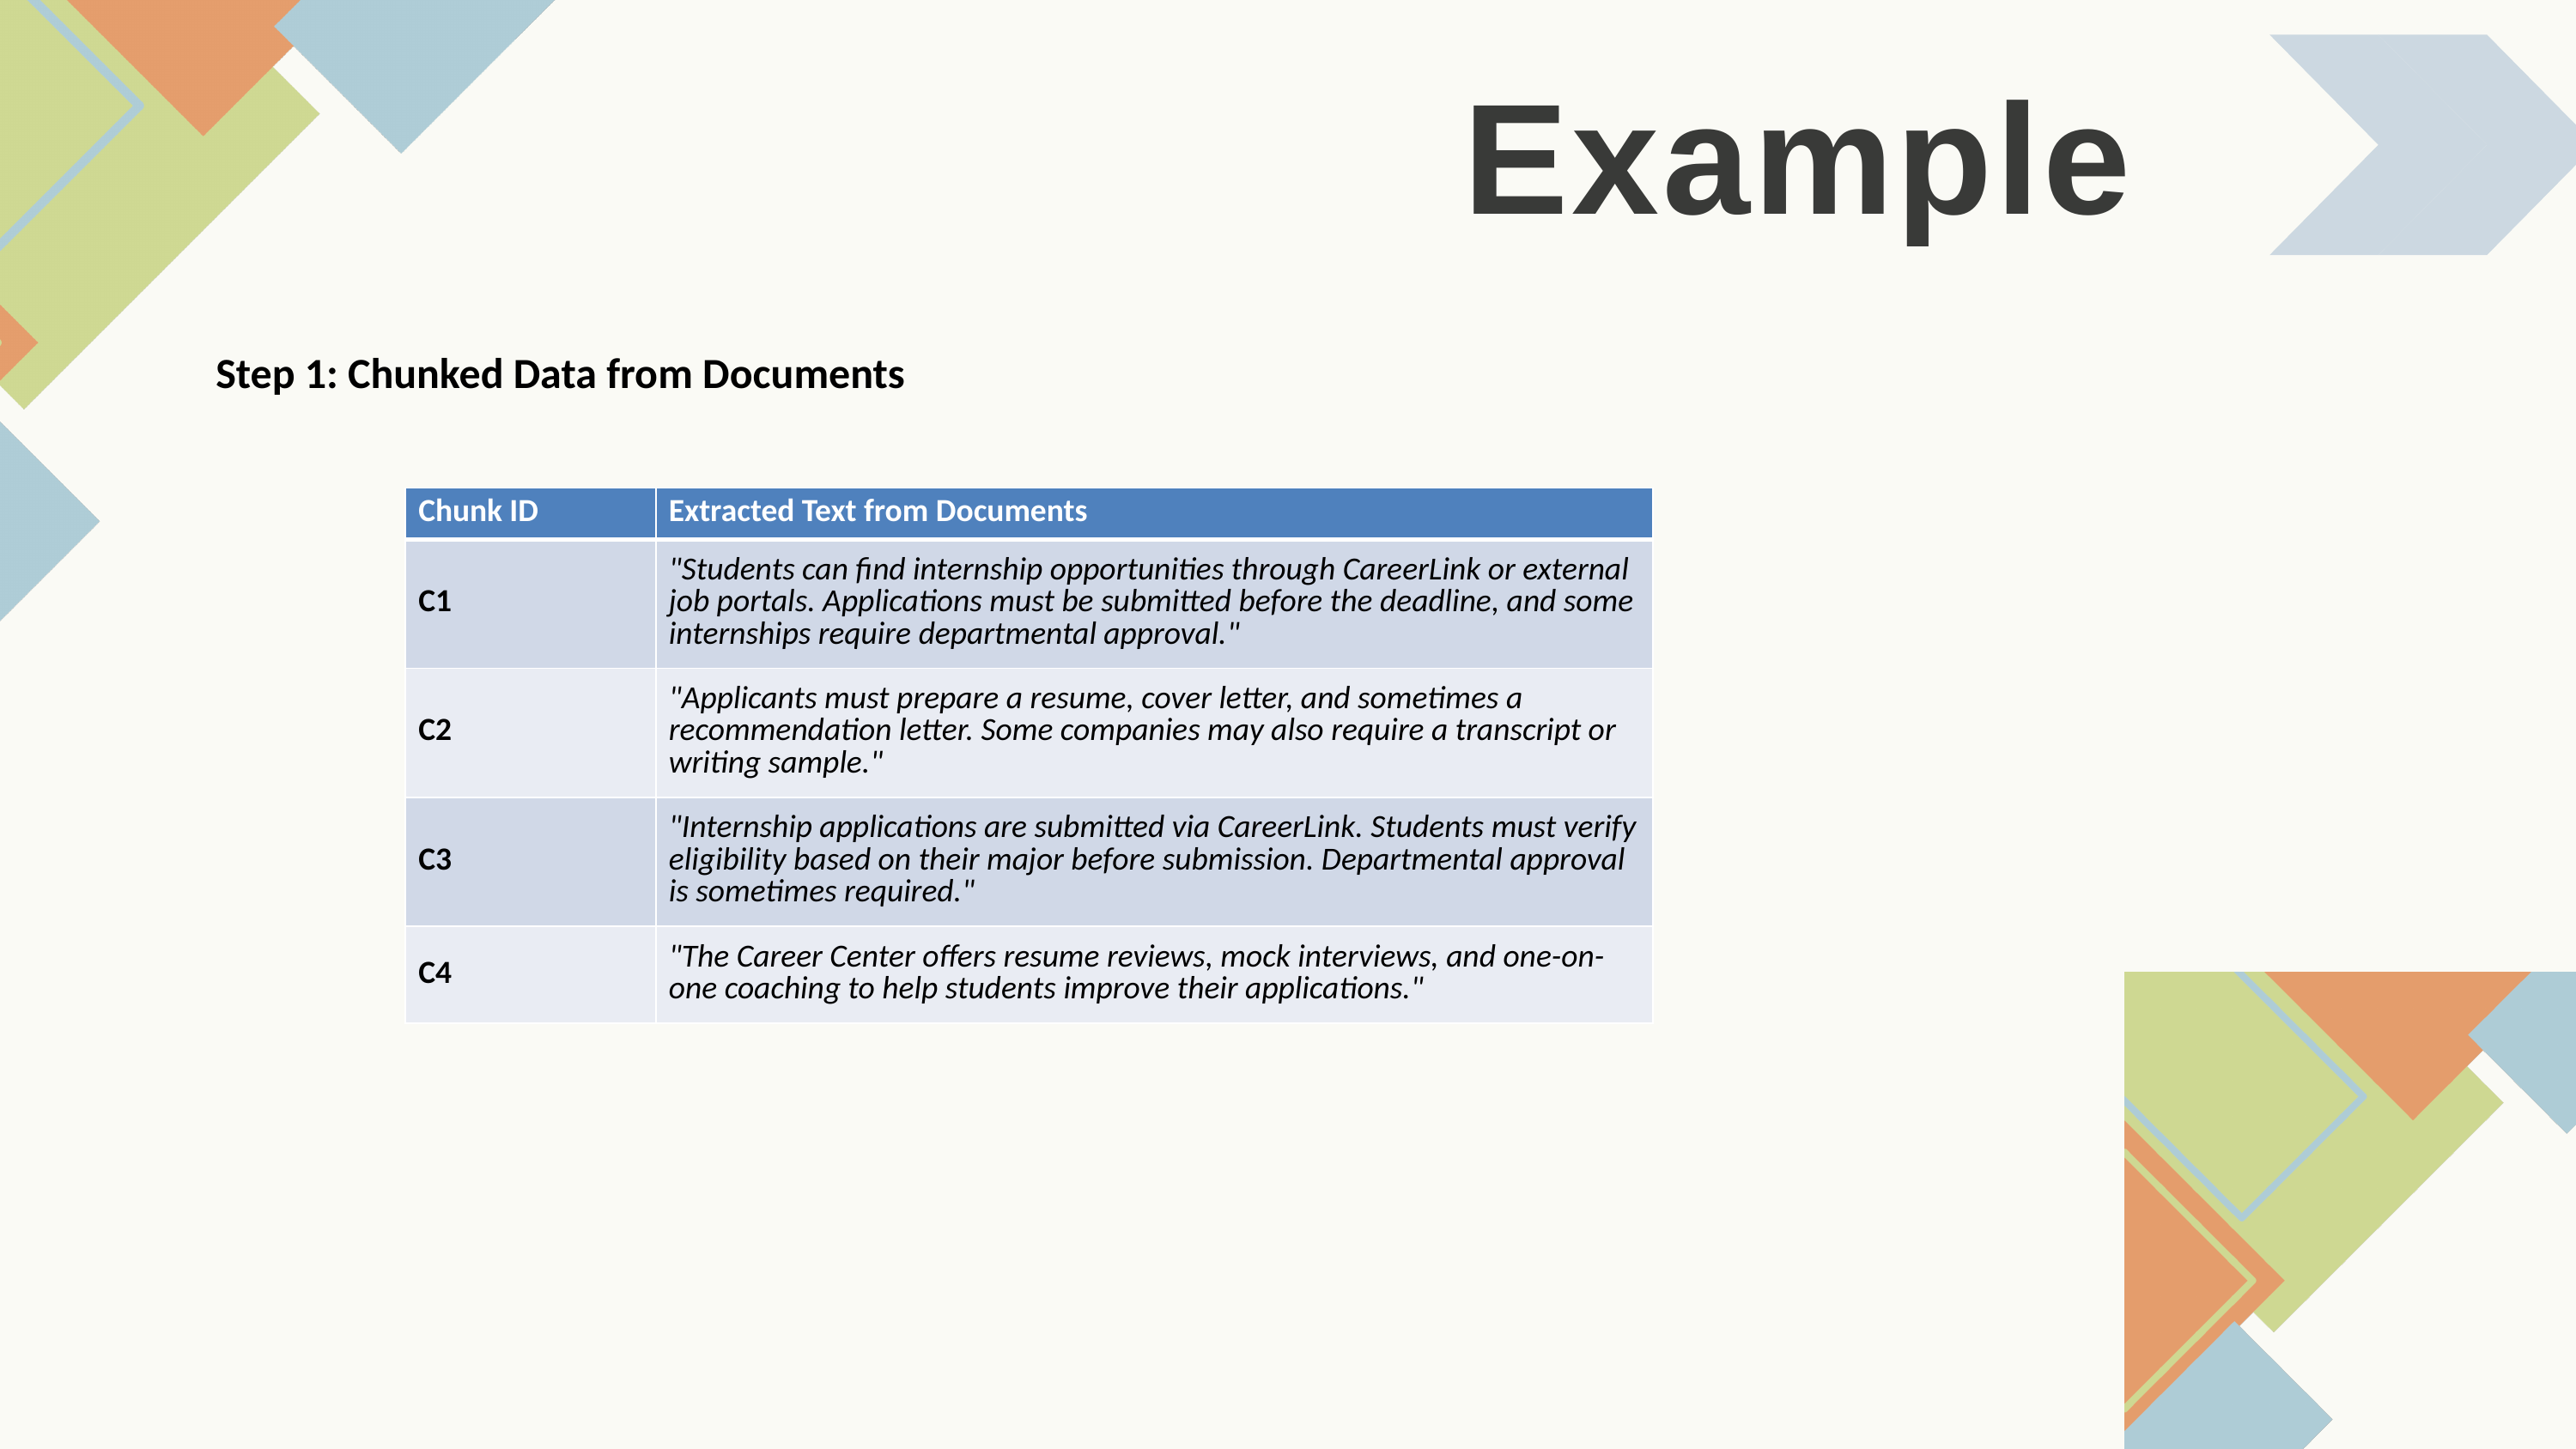

Example
Step 1: Chunked Data from Documents
| Chunk ID | Extracted Text from Documents |
| --- | --- |
| C1 | "Students can find internship opportunities through CareerLink or external job portals. Applications must be submitted before the deadline, and some internships require departmental approval." |
| C2 | "Applicants must prepare a resume, cover letter, and sometimes a recommendation letter. Some companies may also require a transcript or writing sample." |
| C3 | "Internship applications are submitted via CareerLink. Students must verify eligibility based on their major before submission. Departmental approval is sometimes required." |
| C4 | "The Career Center offers resume reviews, mock interviews, and one-on-one coaching to help students improve their applications." |